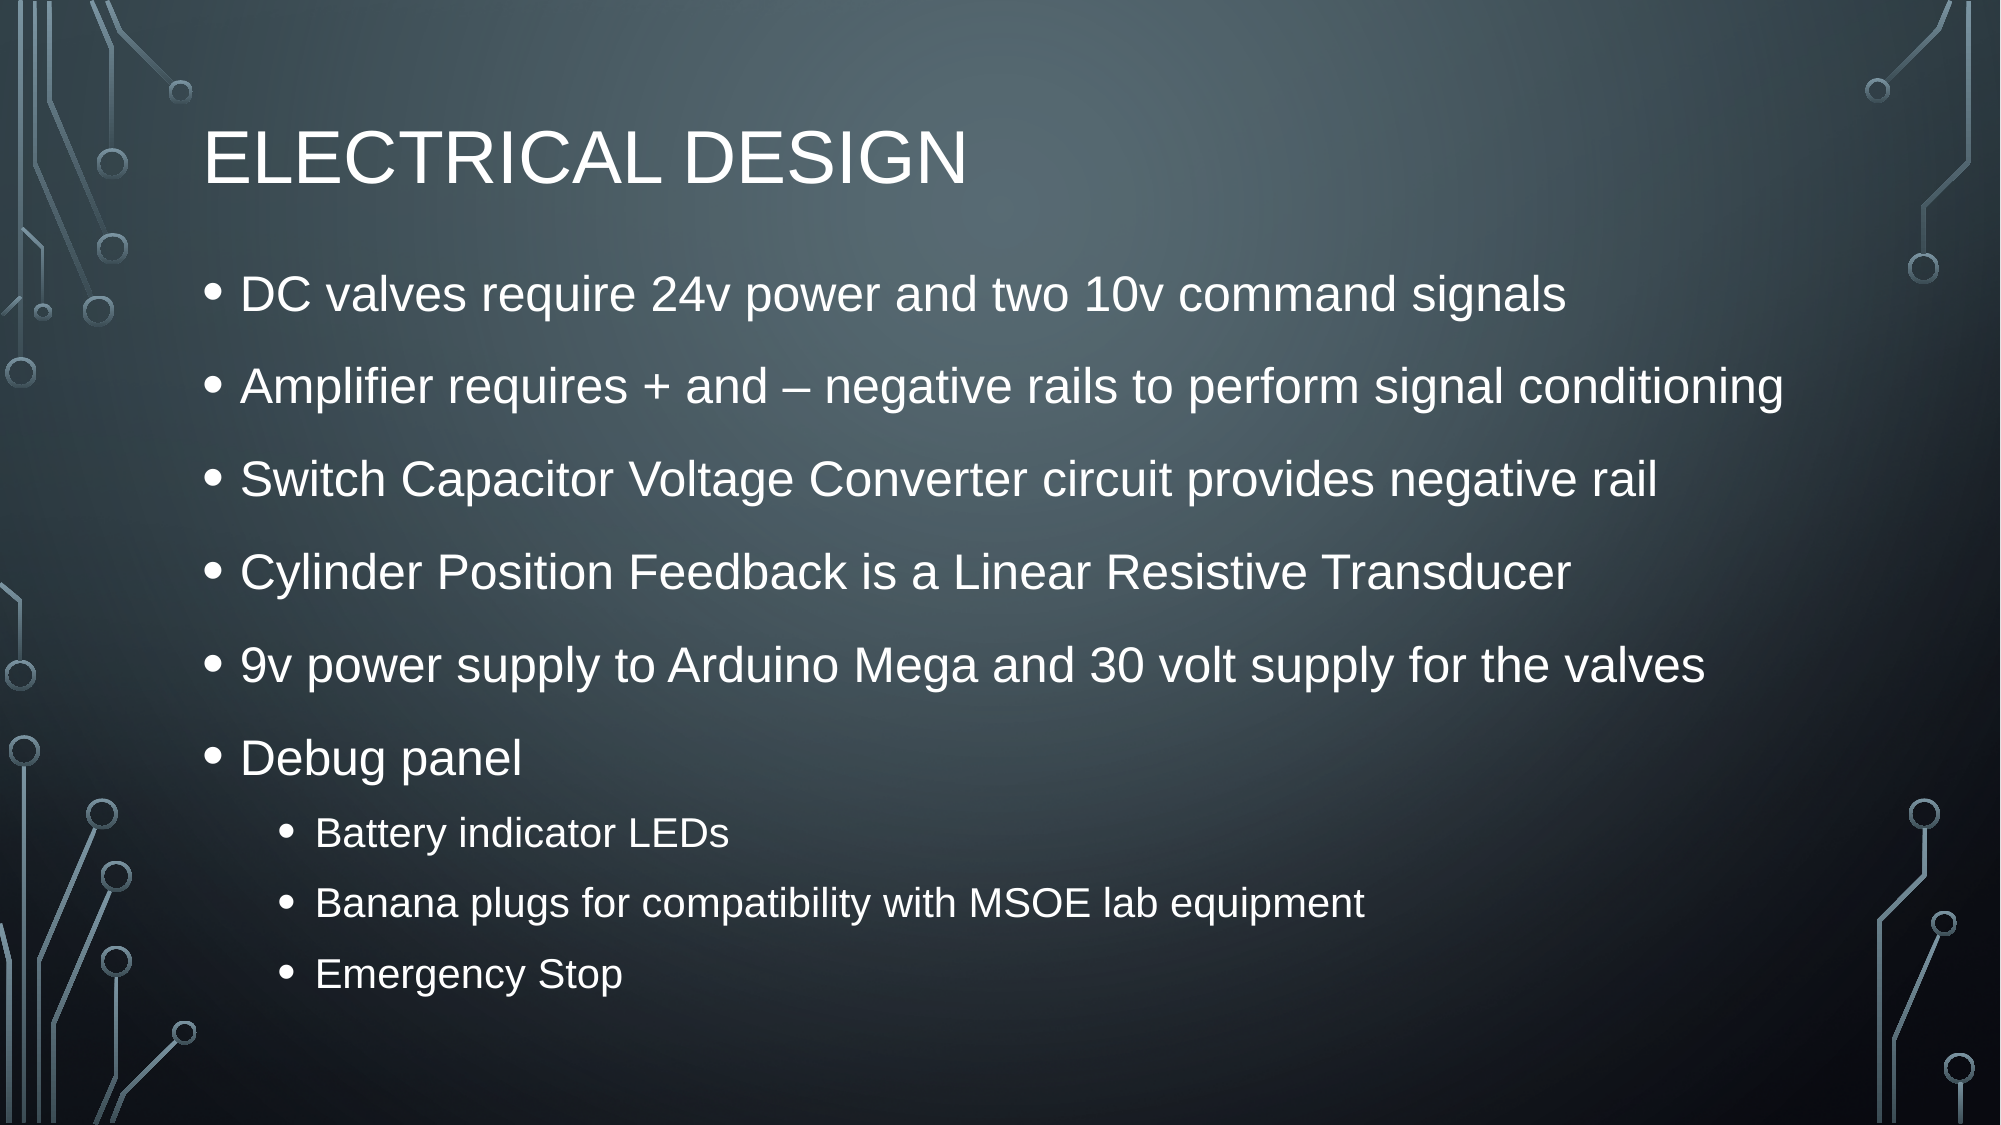

# Electrical design
DC valves require 24v power and two 10v command signals
Amplifier requires + and – negative rails to perform signal conditioning
Switch Capacitor Voltage Converter circuit provides negative rail
Cylinder Position Feedback is a Linear Resistive Transducer
9v power supply to Arduino Mega and 30 volt supply for the valves
Debug panel
Battery indicator LEDs
Banana plugs for compatibility with MSOE lab equipment
Emergency Stop